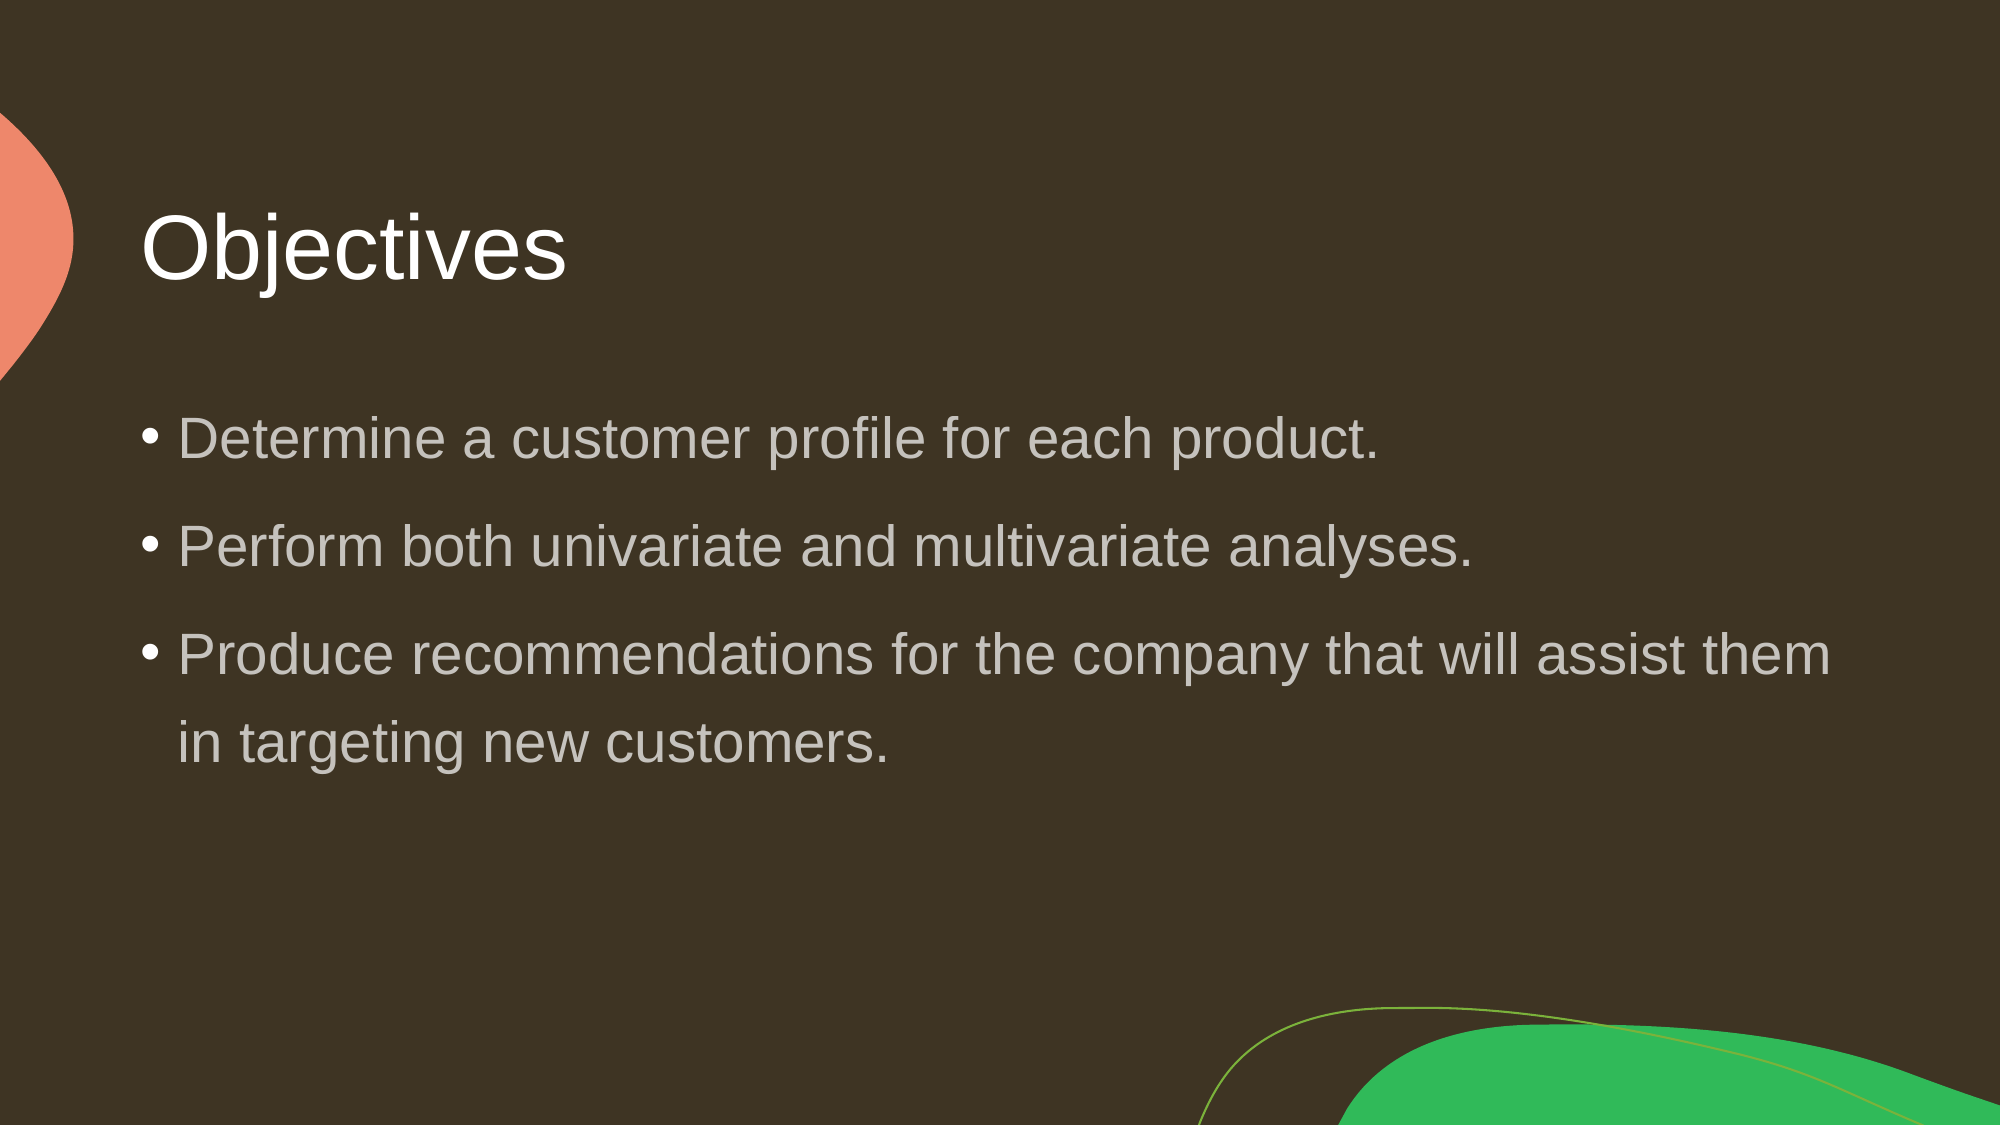

# Objectives
Determine a customer profile for each product.
Perform both univariate and multivariate analyses.
Produce recommendations for the company that will assist them in targeting new customers.